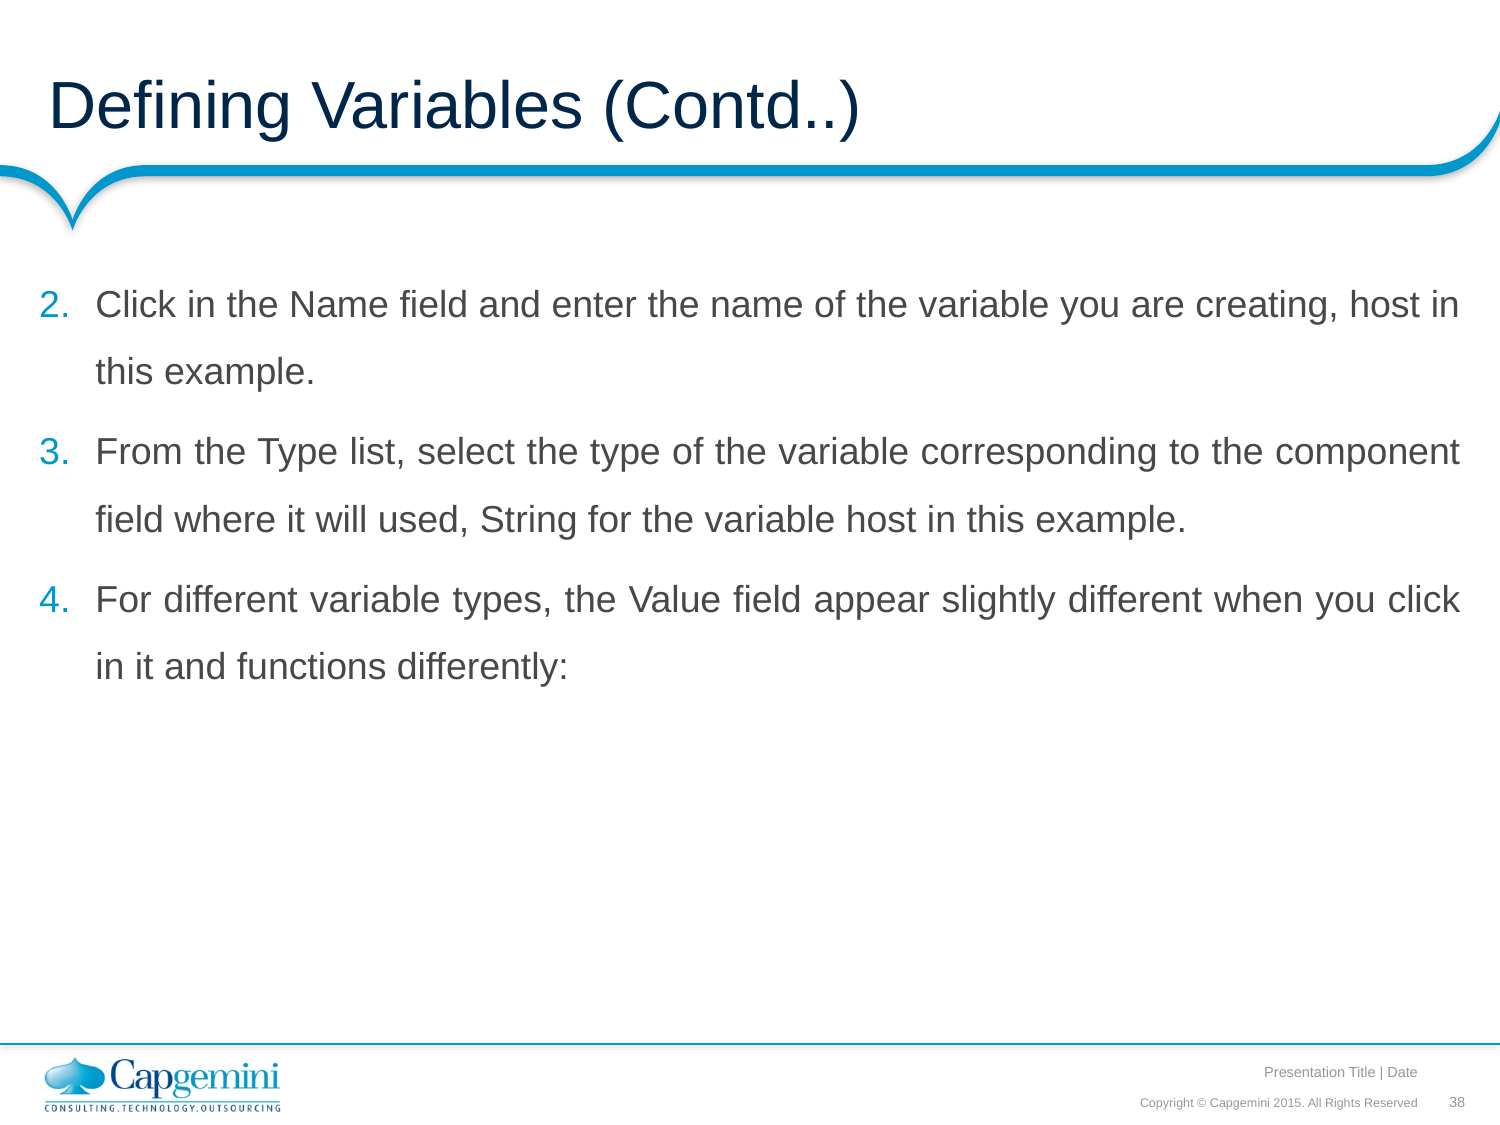

# Defining Variables (Contd..)
Click in the Name field and enter the name of the variable you are creating, host in this example.
From the Type list, select the type of the variable corresponding to the component field where it will used, String for the variable host in this example.
For different variable types, the Value field appear slightly different when you click in it and functions differently: